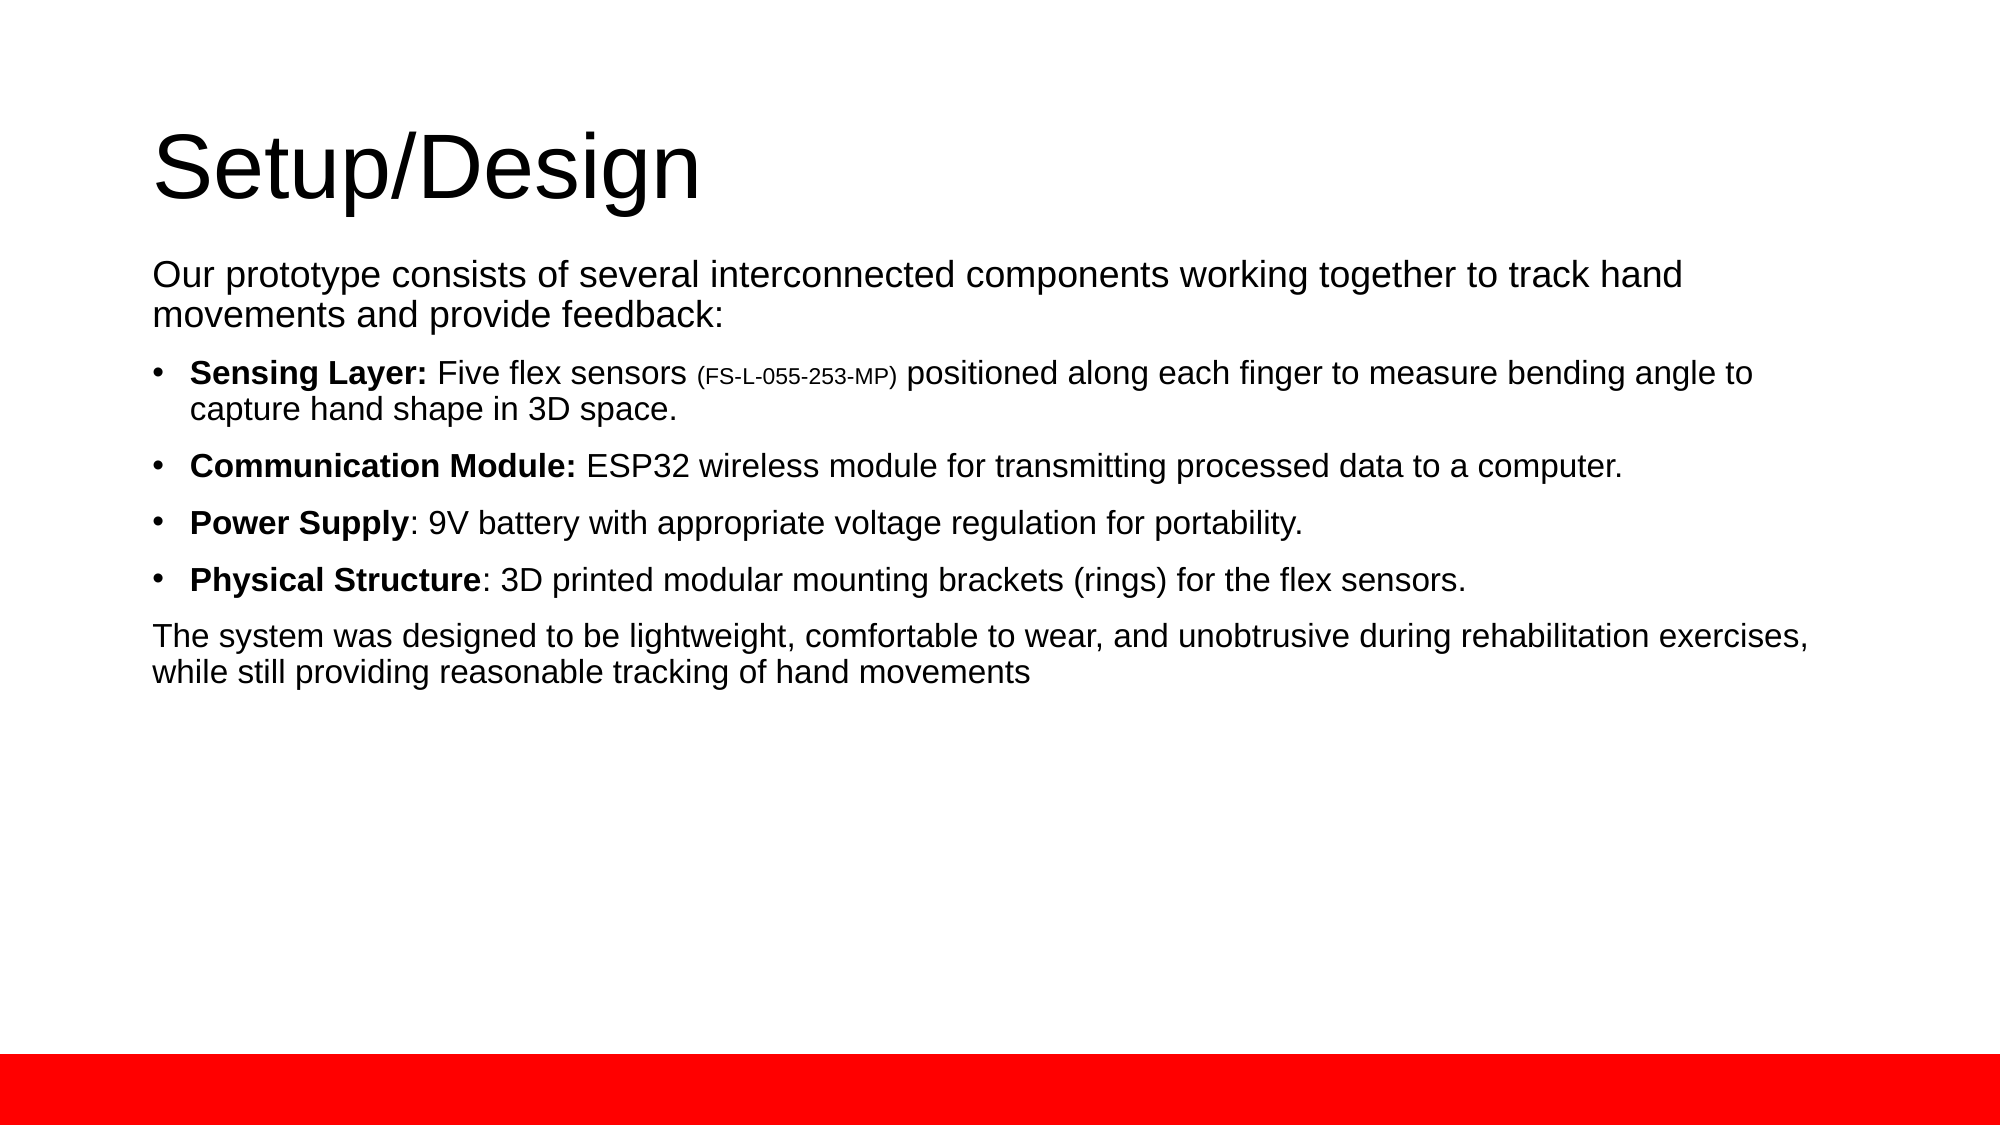

# Setup/Design
Our prototype consists of several interconnected components working together to track hand movements and provide feedback:
Sensing Layer: Five flex sensors (FS-L-055-253-MP) positioned along each finger to measure bending angle to capture hand shape in 3D space.
Communication Module: ESP32 wireless module for transmitting processed data to a computer.
Power Supply: 9V battery with appropriate voltage regulation for portability.
Physical Structure: 3D printed modular mounting brackets (rings) for the flex sensors.
The system was designed to be lightweight, comfortable to wear, and unobtrusive during rehabilitation exercises, while still providing reasonable tracking of hand movements